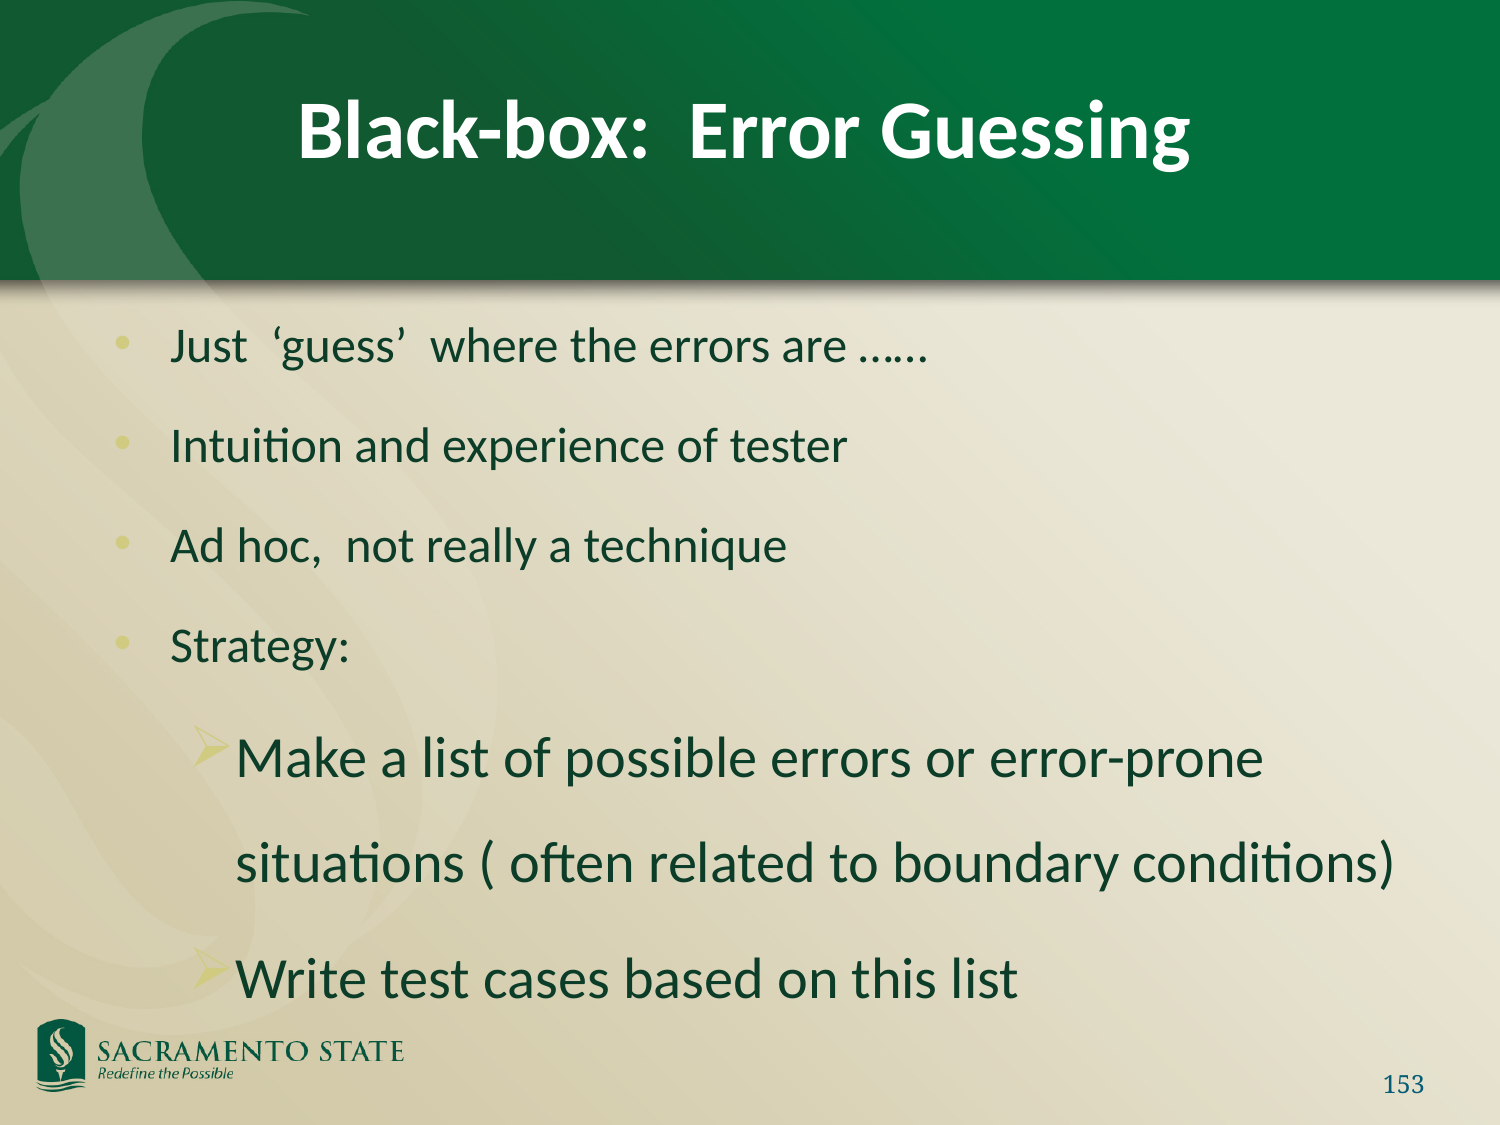

# Black-box:  Error Guessing
Just  ‘guess’  where the errors are ……
Intuition and experience of tester
Ad hoc,  not really a technique
Strategy:
Make a list of possible errors or error-prone situations ( often related to boundary conditions)
Write test cases based on this list

153